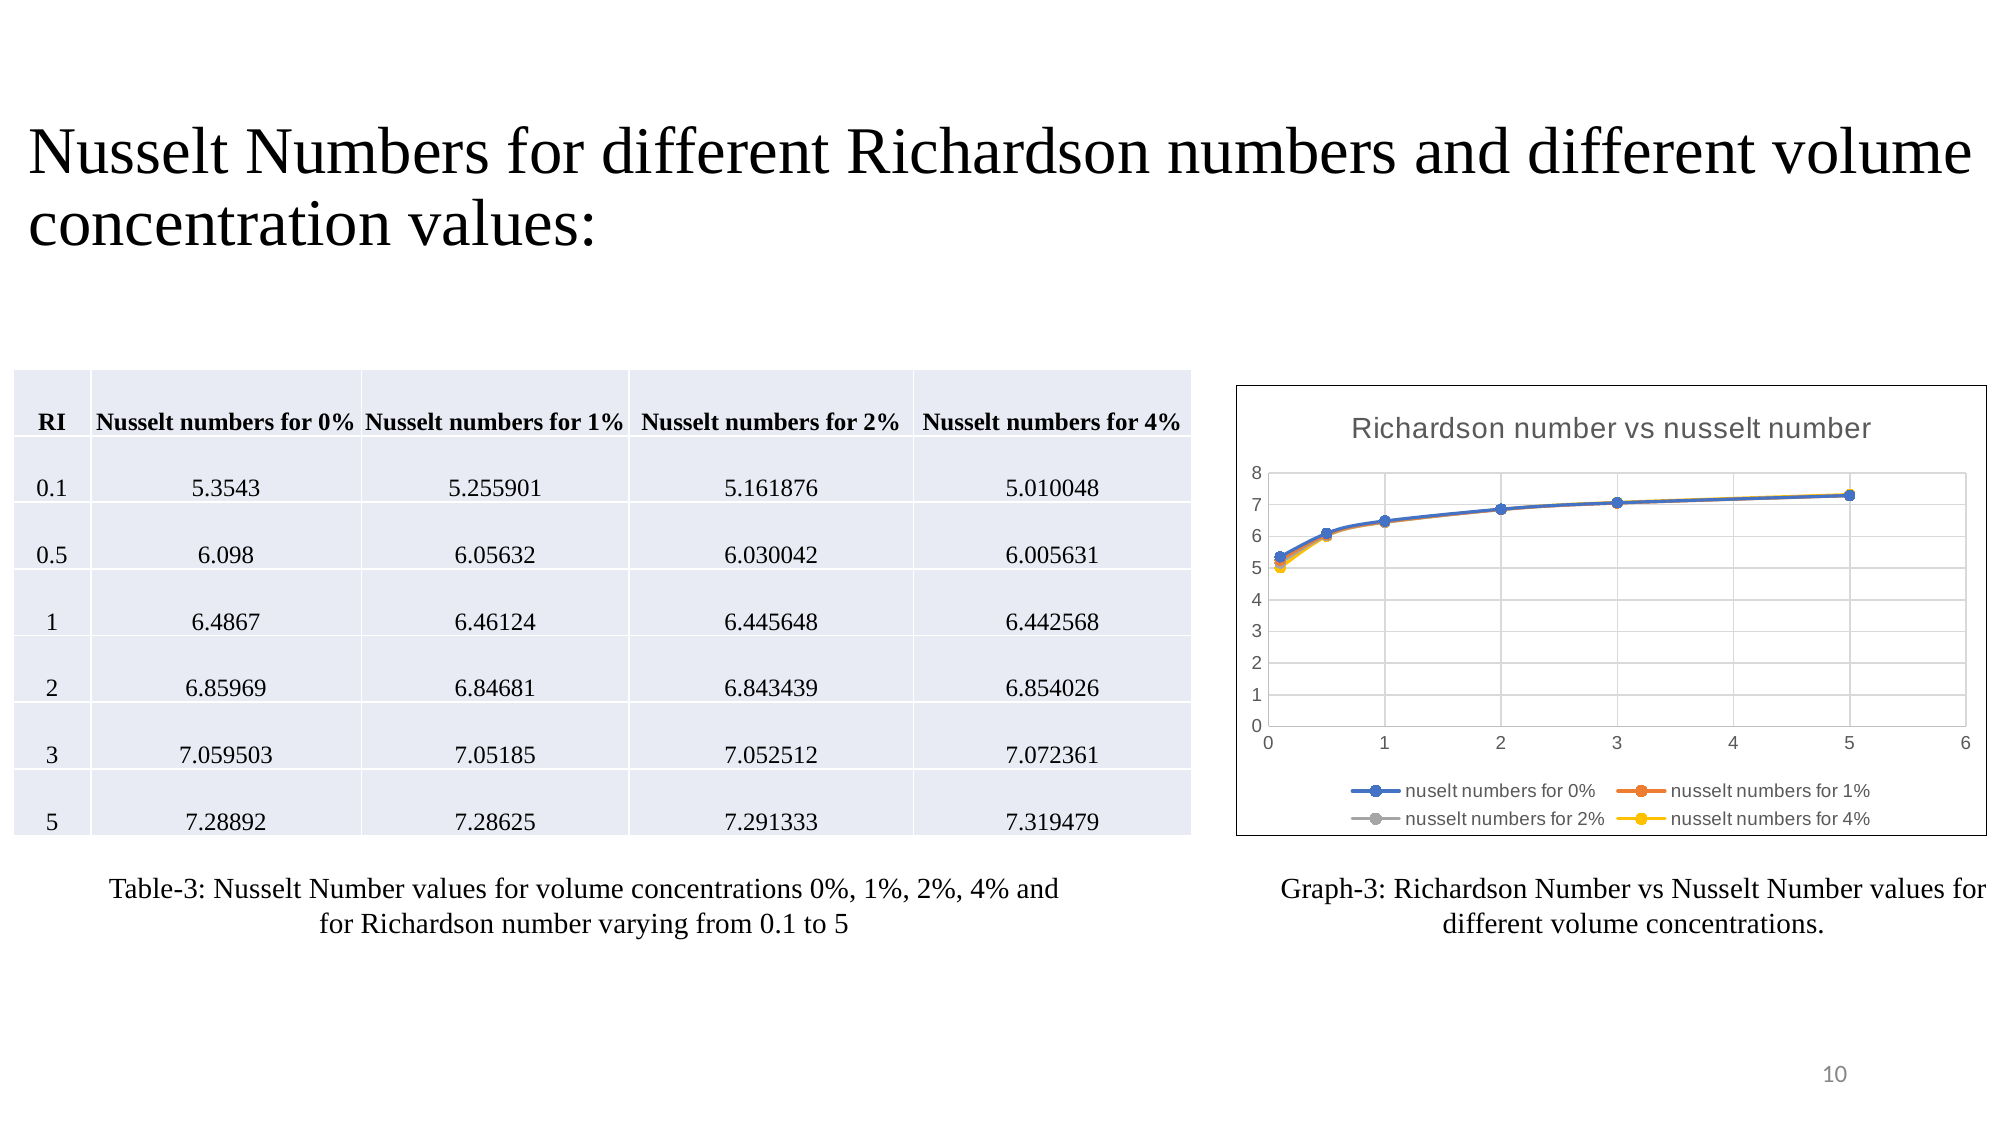

# Nusselt Numbers for different Richardson numbers and different volume concentration values:
| RI | Nusselt numbers for 0% | Nusselt numbers for 1% | Nusselt numbers for 2% | Nusselt numbers for 4% |
| --- | --- | --- | --- | --- |
| 0.1 | 5.3543 | 5.255901 | 5.161876 | 5.010048 |
| 0.5 | 6.098 | 6.05632 | 6.030042 | 6.005631 |
| 1 | 6.4867 | 6.46124 | 6.445648 | 6.442568 |
| 2 | 6.85969 | 6.84681 | 6.843439 | 6.854026 |
| 3 | 7.059503 | 7.05185 | 7.052512 | 7.072361 |
| 5 | 7.28892 | 7.28625 | 7.291333 | 7.319479 |

### Chart: Richardson number vs nusselt number

| Category | nuselt numbers for 0% | nusselt numbers for 1% | nusselt numbers for 2% | nusselt numbers for 4% |
|---|---|---|---|---|
Table-3: Nusselt Number values for volume concentrations 0%, 1%, 2%, 4% and for Richardson number varying from 0.1 to 5
Graph-3: Richardson Number vs Nusselt Number values for different volume concentrations.
10